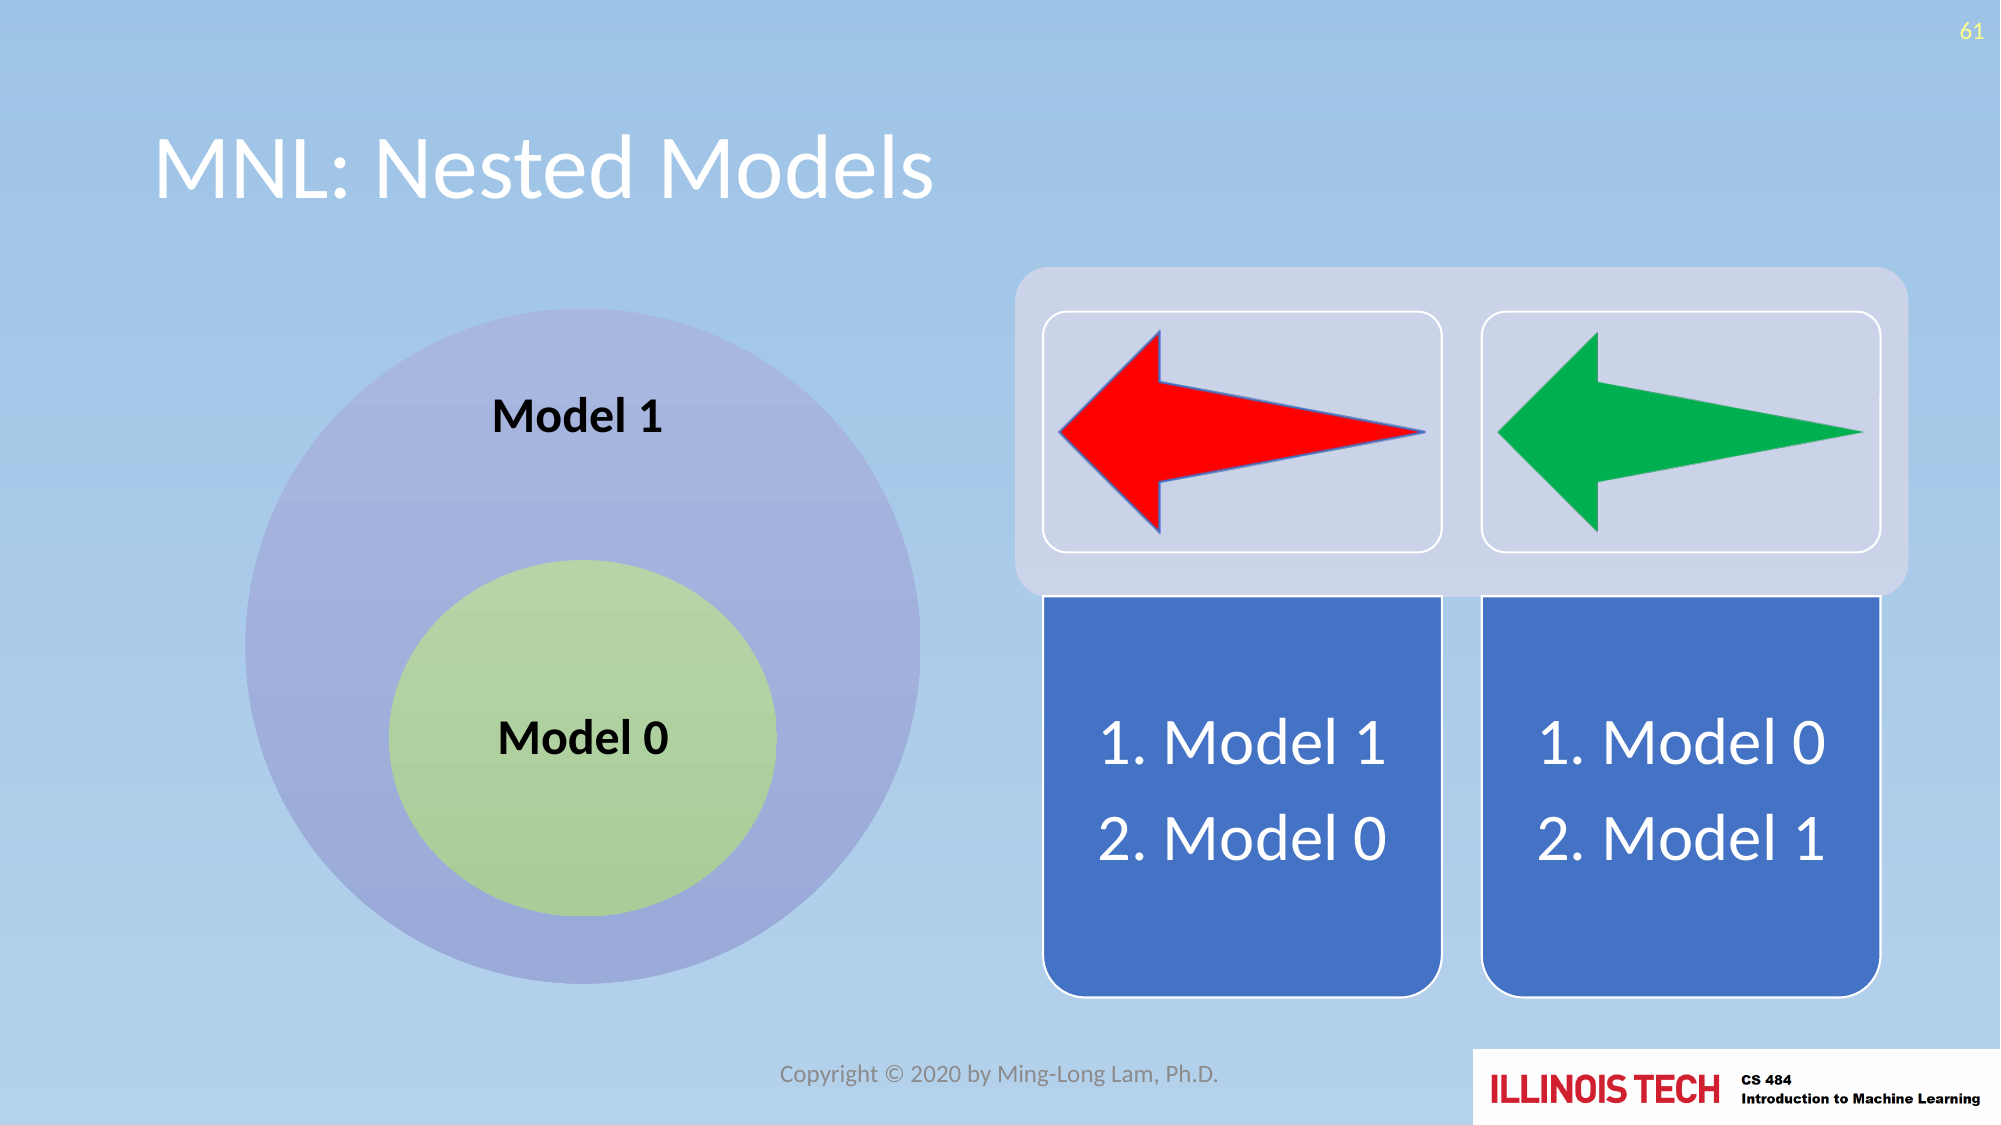

61
# MNL: Nested Models
1. Model 1
2. Model 0
1. Model 0
2. Model 1
Model 1
Model 0
Copyright © 2020 by Ming-Long Lam, Ph.D.